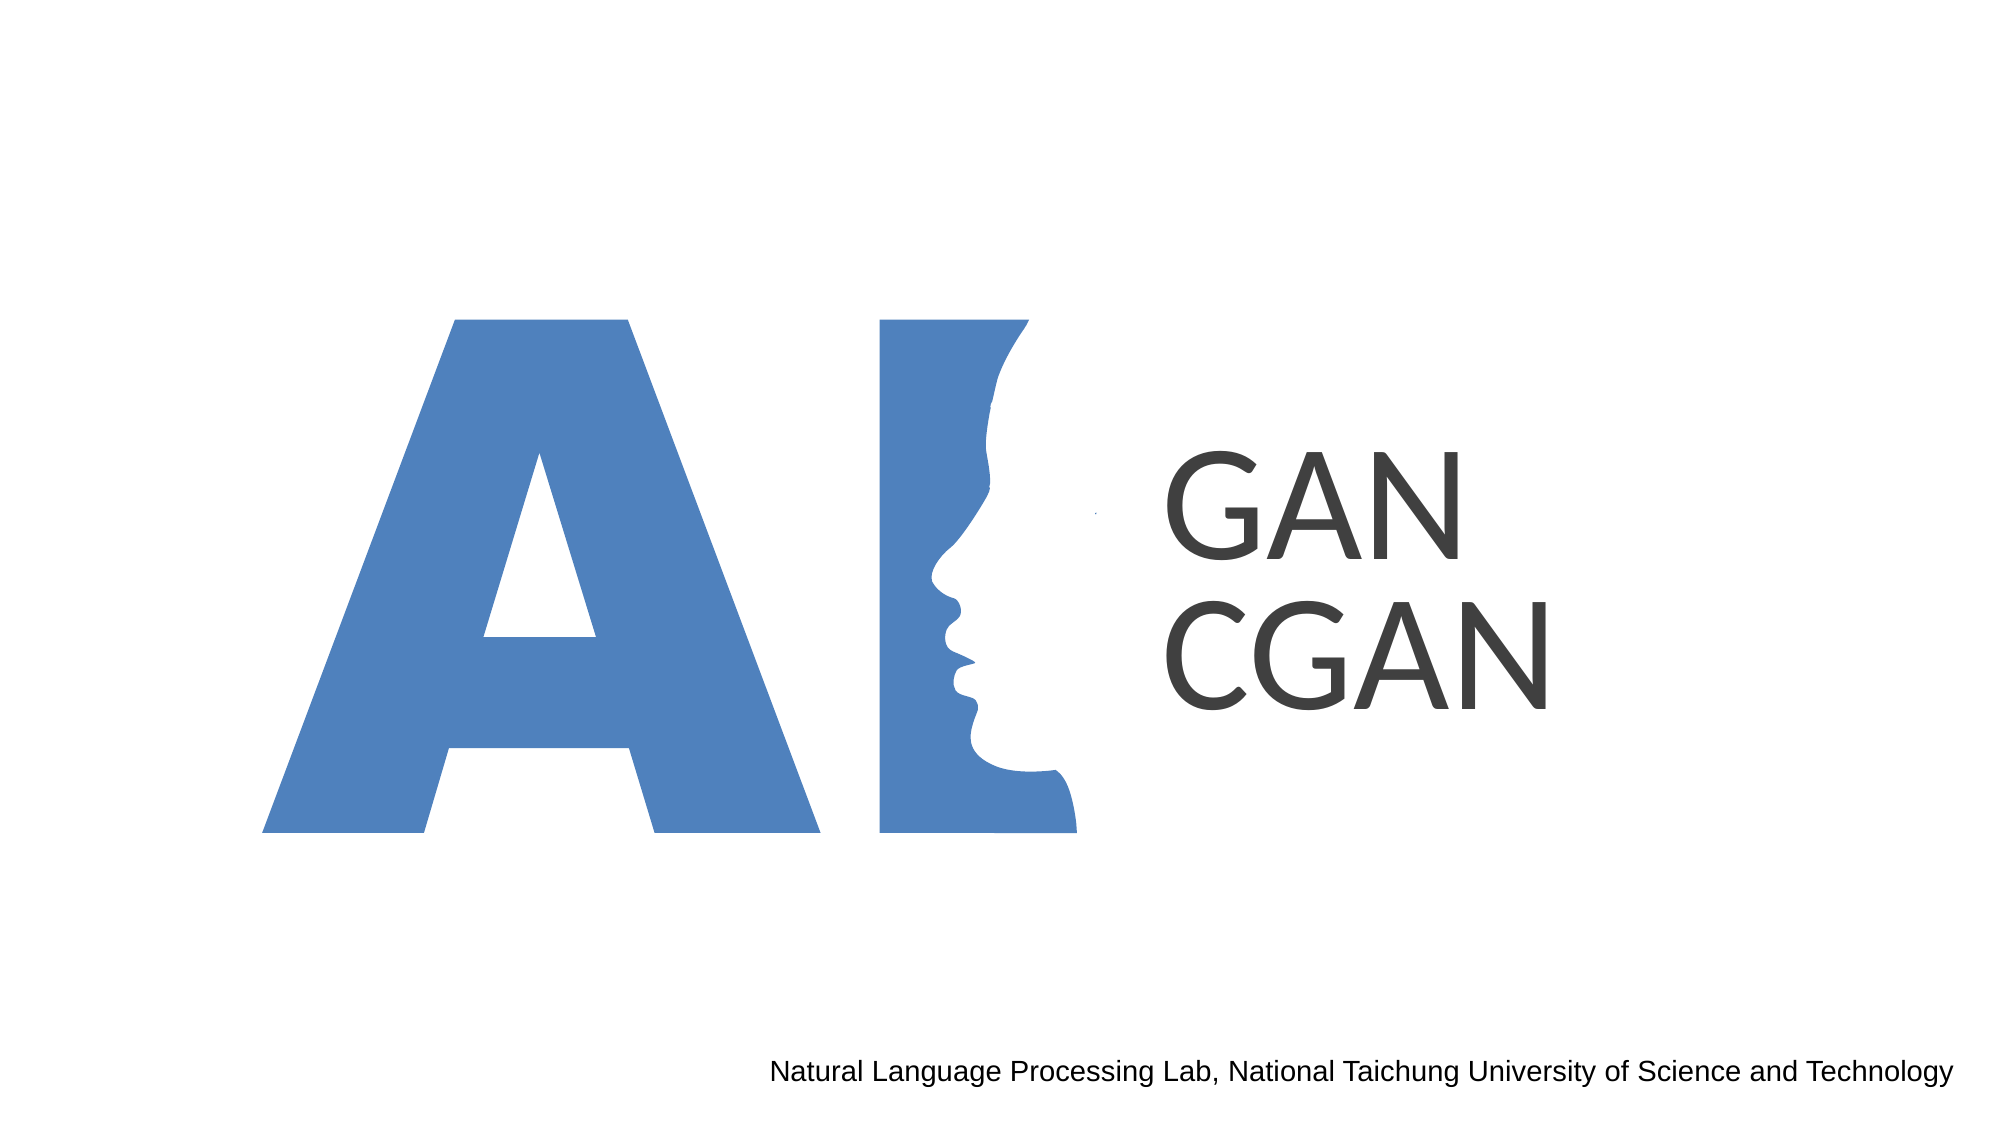

GAN
CGAN
Natural Language Processing Lab, National Taichung University of Science and Technology